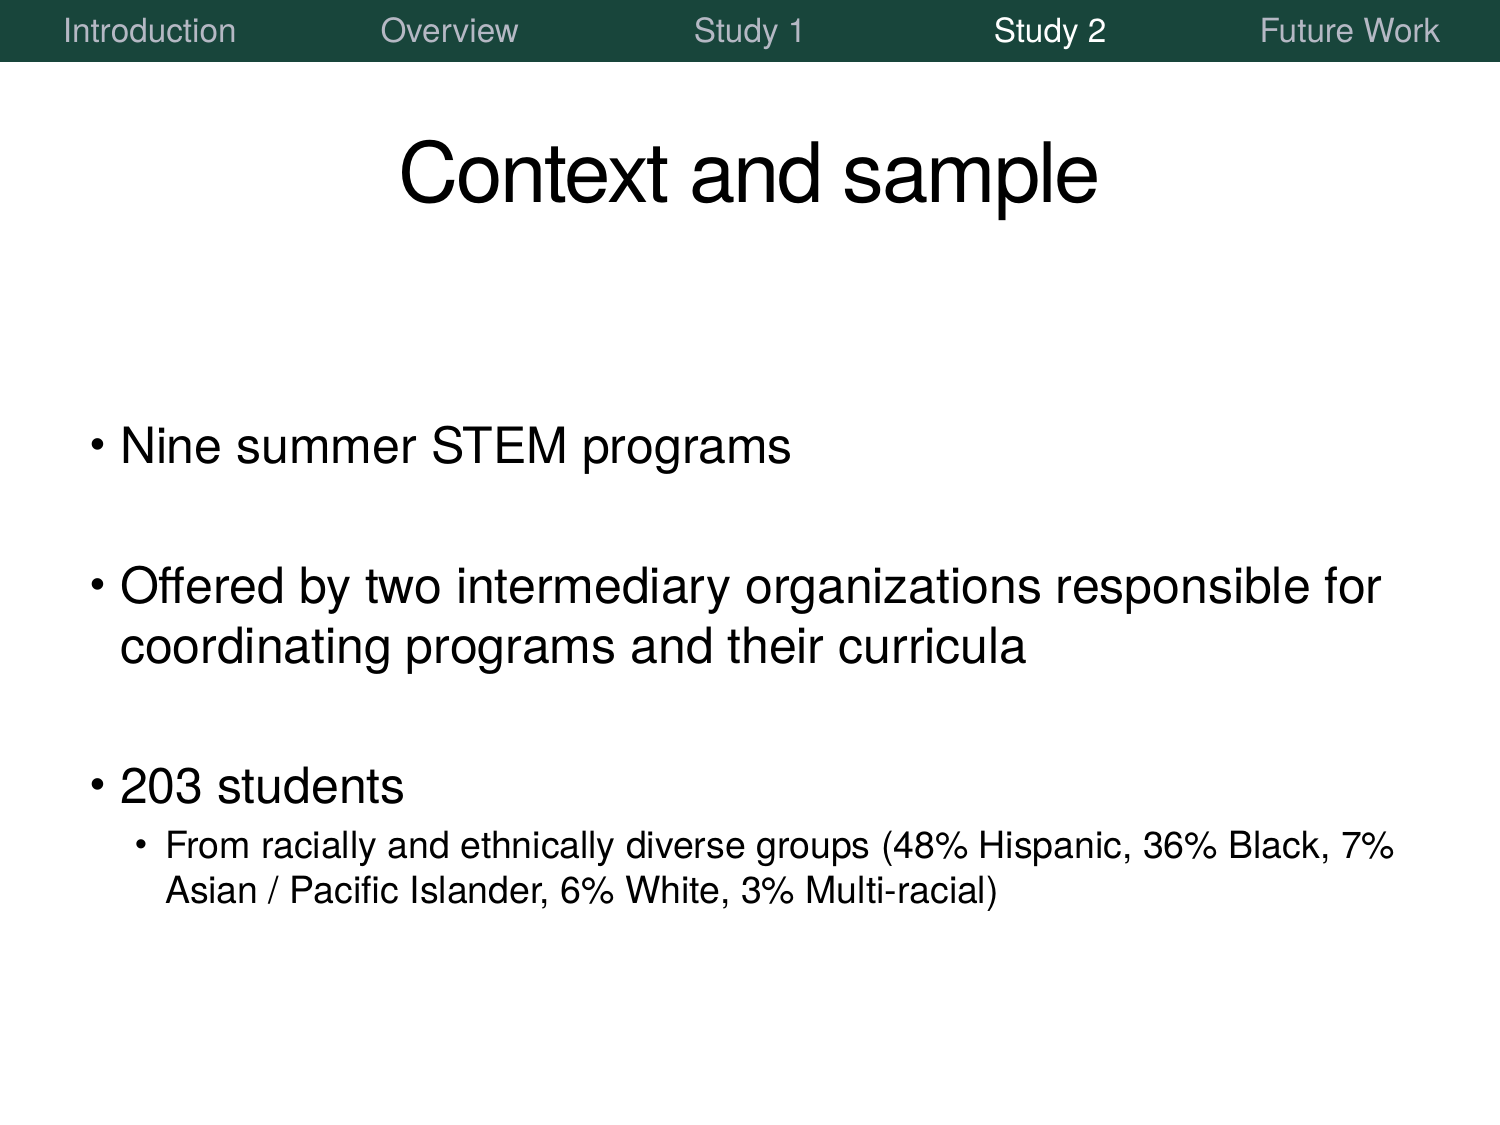

| Introduction | Overview | Study 1 | Study 2 | Future Work |
| --- | --- | --- | --- | --- |
# Context and sample
Nine summer STEM programs

Offered by two intermediary organizations responsible for coordinating programs and their curricula

203 students
From racially and ethnically diverse groups (48% Hispanic, 36% Black, 7% Asian / Pacific Islander, 6% White, 3% Multi-racial)